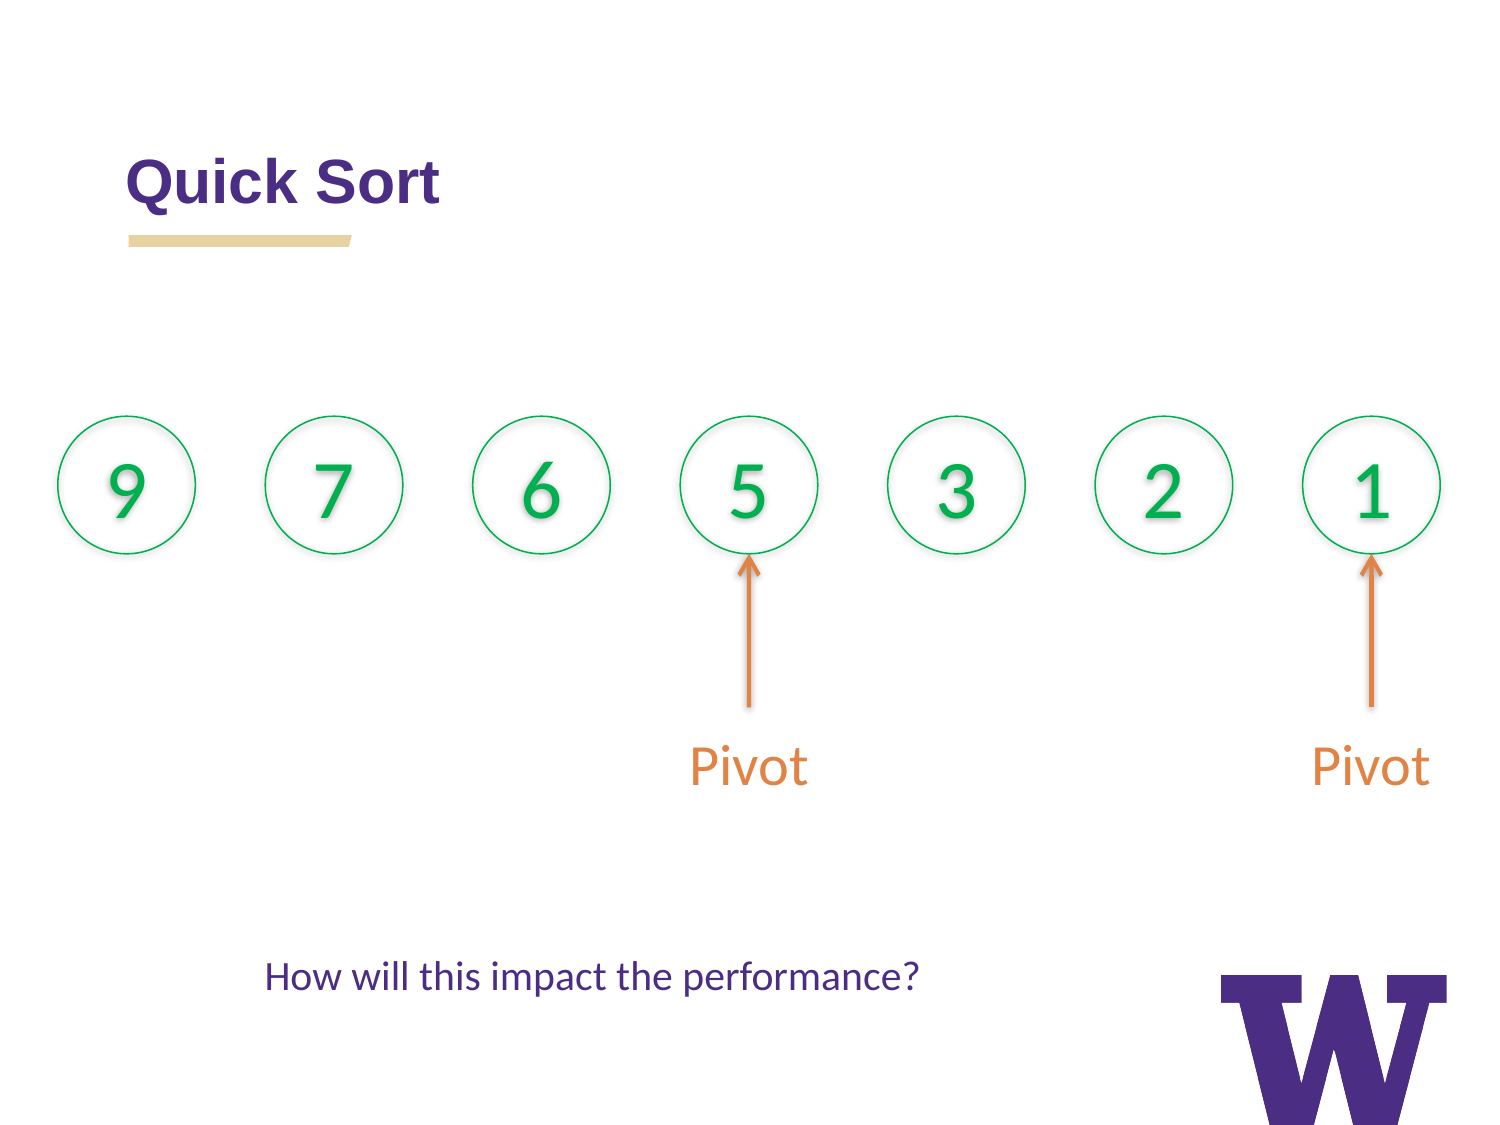

# Quick Sort
1
3
2
9
7
6
5
Pivot
Pivot
How will this impact the performance?